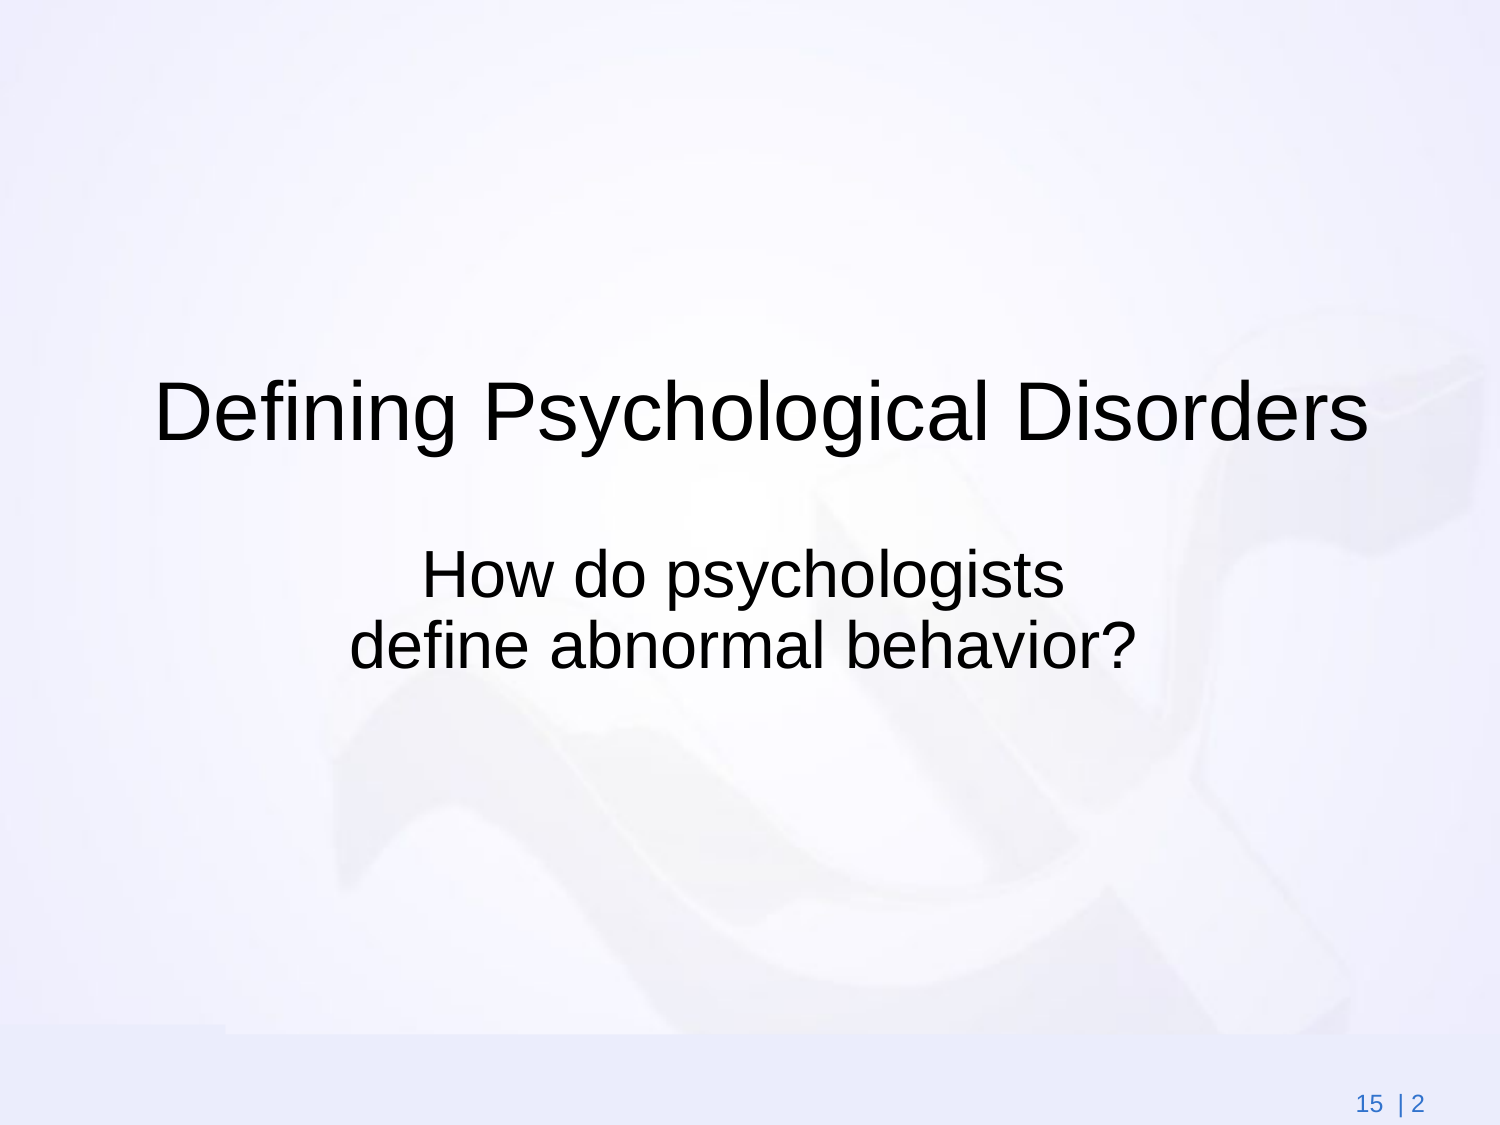

Defining Psychological Disorders
How do psychologists
define abnormal behavior?